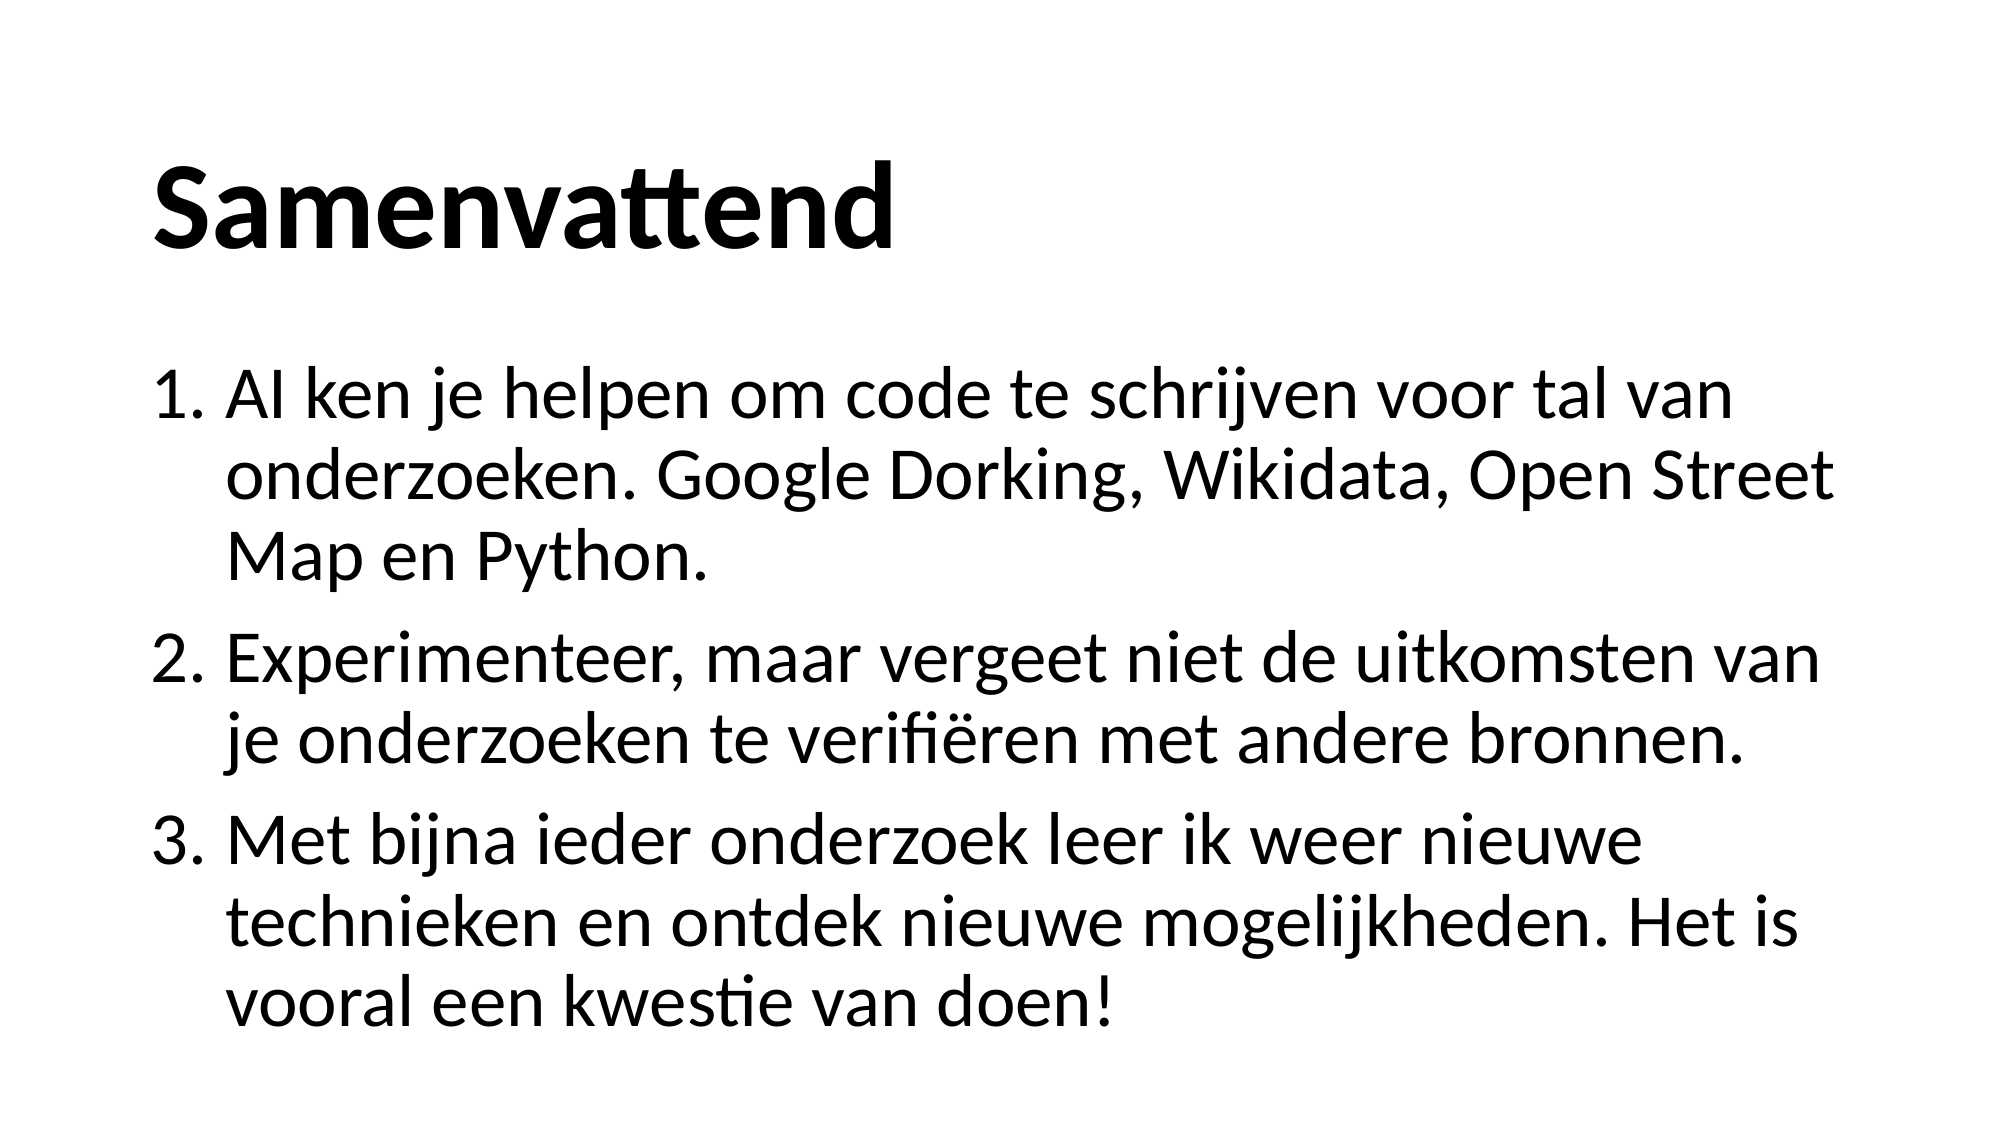

Samenvattend
AI ken je helpen om code te schrijven voor tal van onderzoeken. Google Dorking, Wikidata, Open Street Map en Python.
Experimenteer, maar vergeet niet de uitkomsten van je onderzoeken te verifiëren met andere bronnen.
Met bijna ieder onderzoek leer ik weer nieuwe technieken en ontdek nieuwe mogelijkheden. Het is vooral een kwestie van doen!